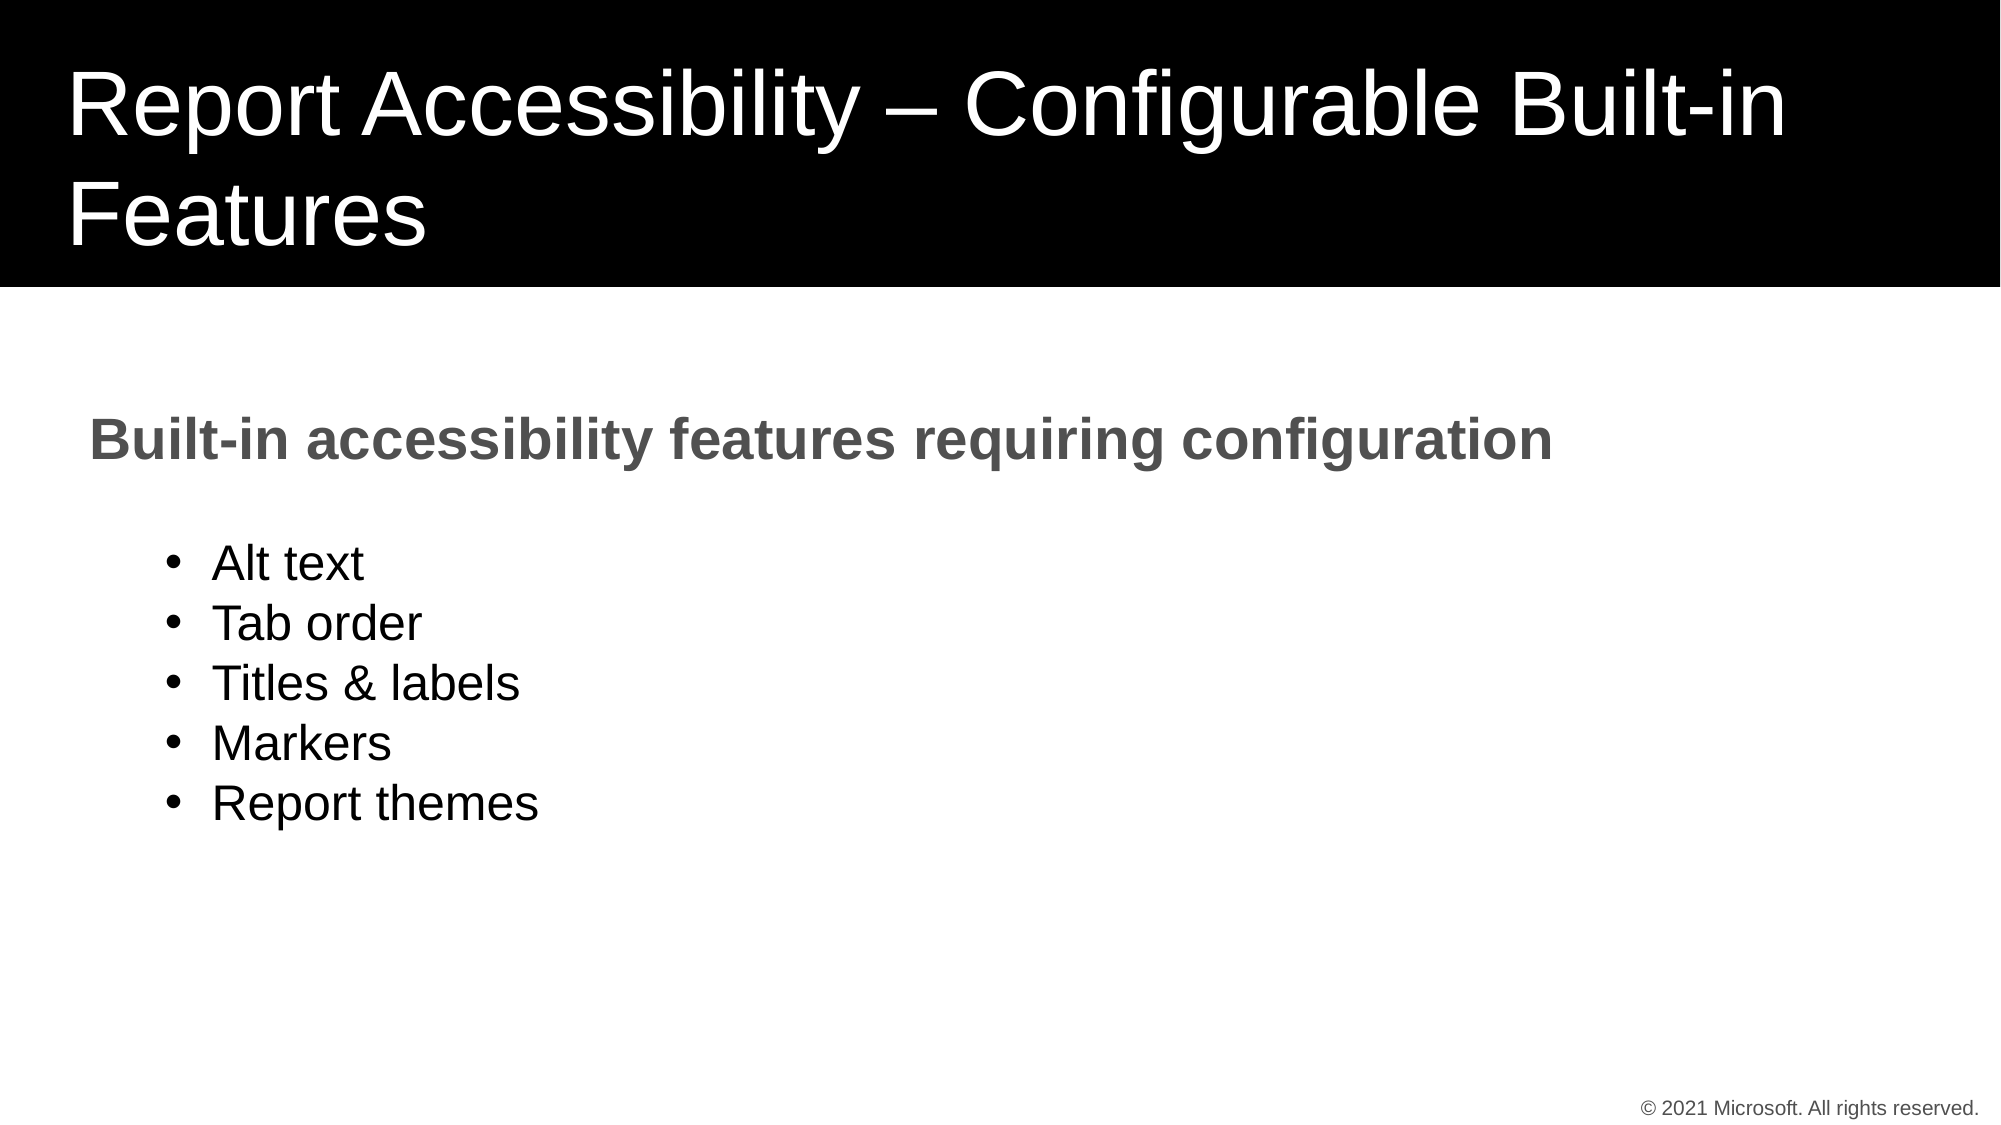

# Report Accessibility – Configurable Built-in Features

Built-in accessibility features requiring configuration

Alt text
Tab order
Titles & labels
Markers
Report themes

© 2021 Microsoft. All rights reserved.